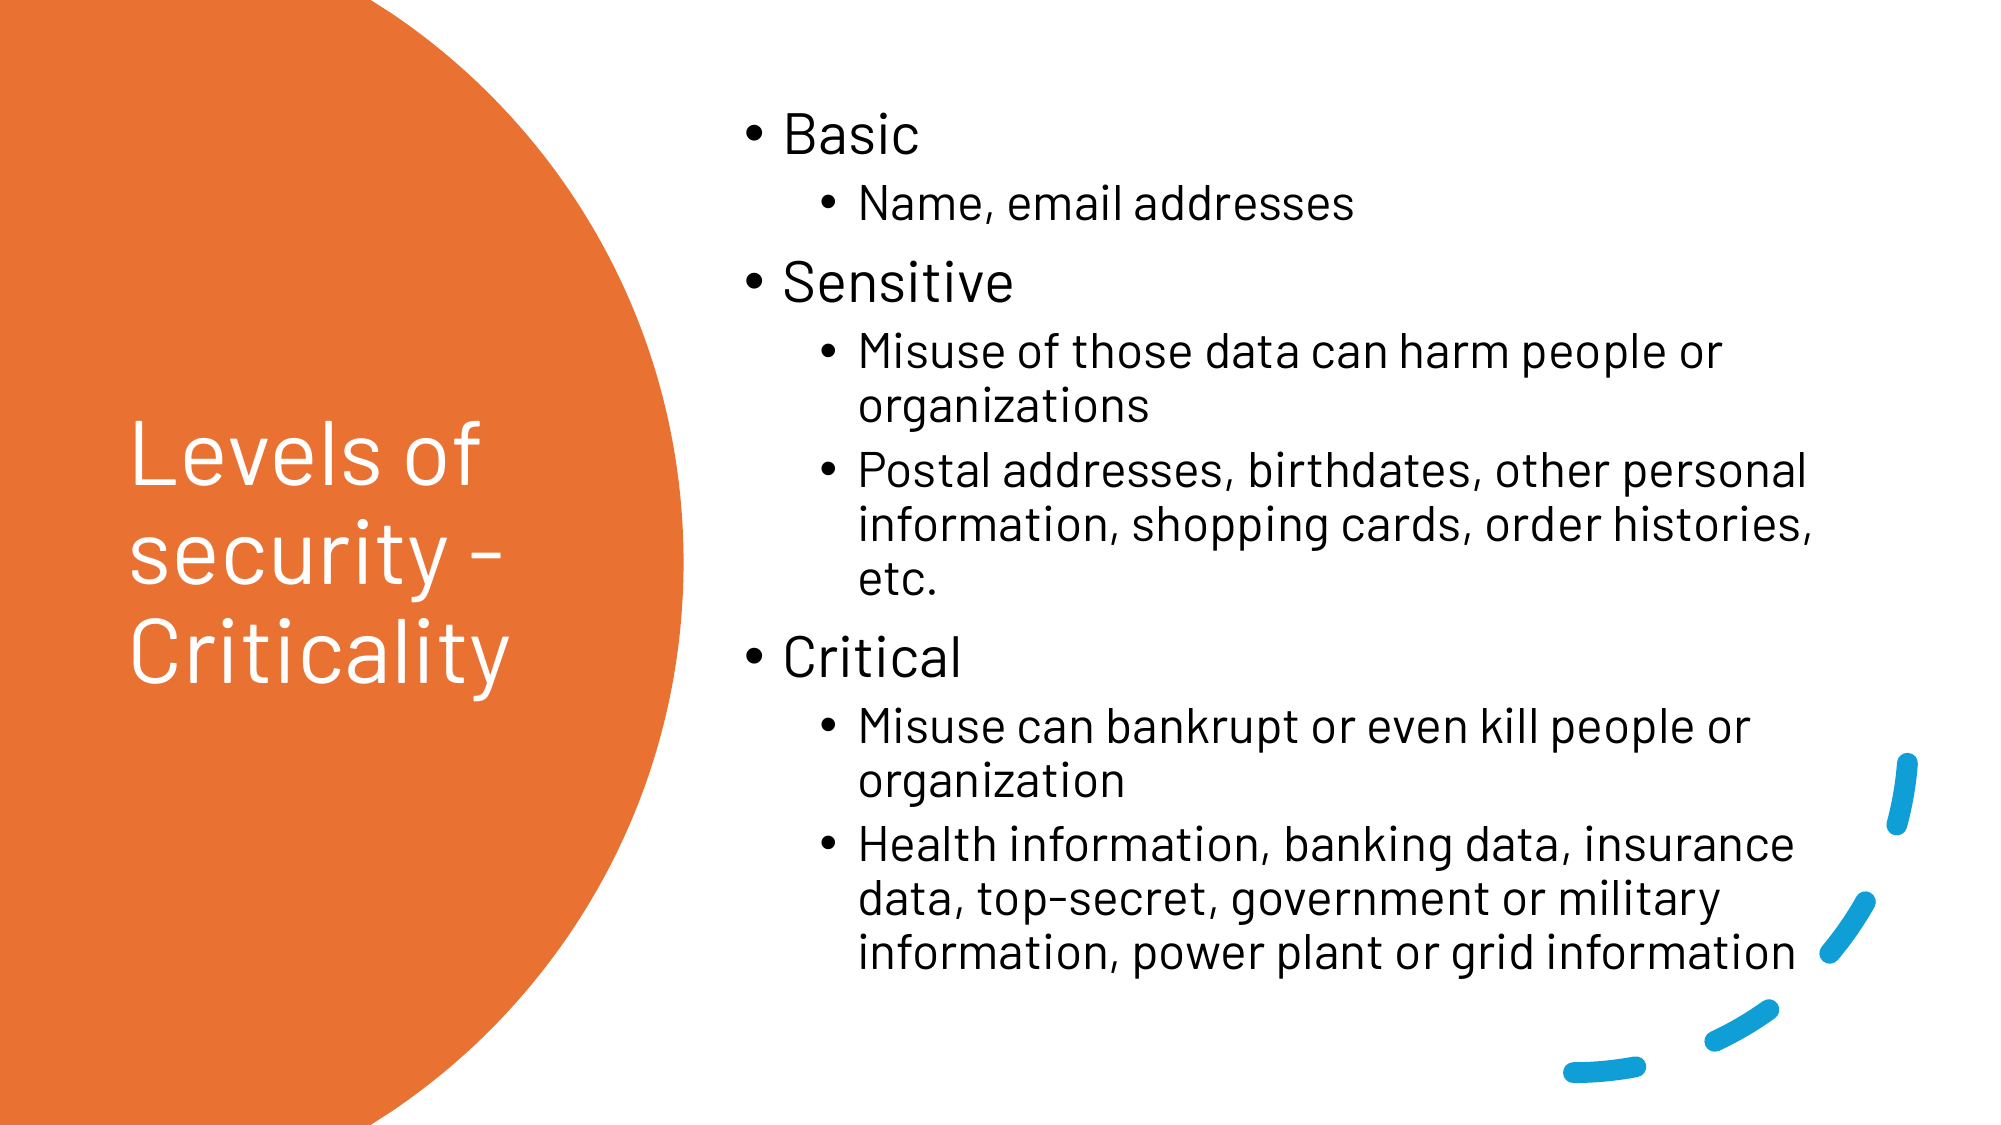

Basic
Name, email addresses
Sensitive
Misuse of those data can harm people or organizations
Postal addresses, birthdates, other personal information, shopping cards, order histories, etc.
Critical
Misuse can bankrupt or even kill people or organization
Health information, banking data, insurance data, top-secret, government or military information, power plant or grid information

# Levels of security - Criticality